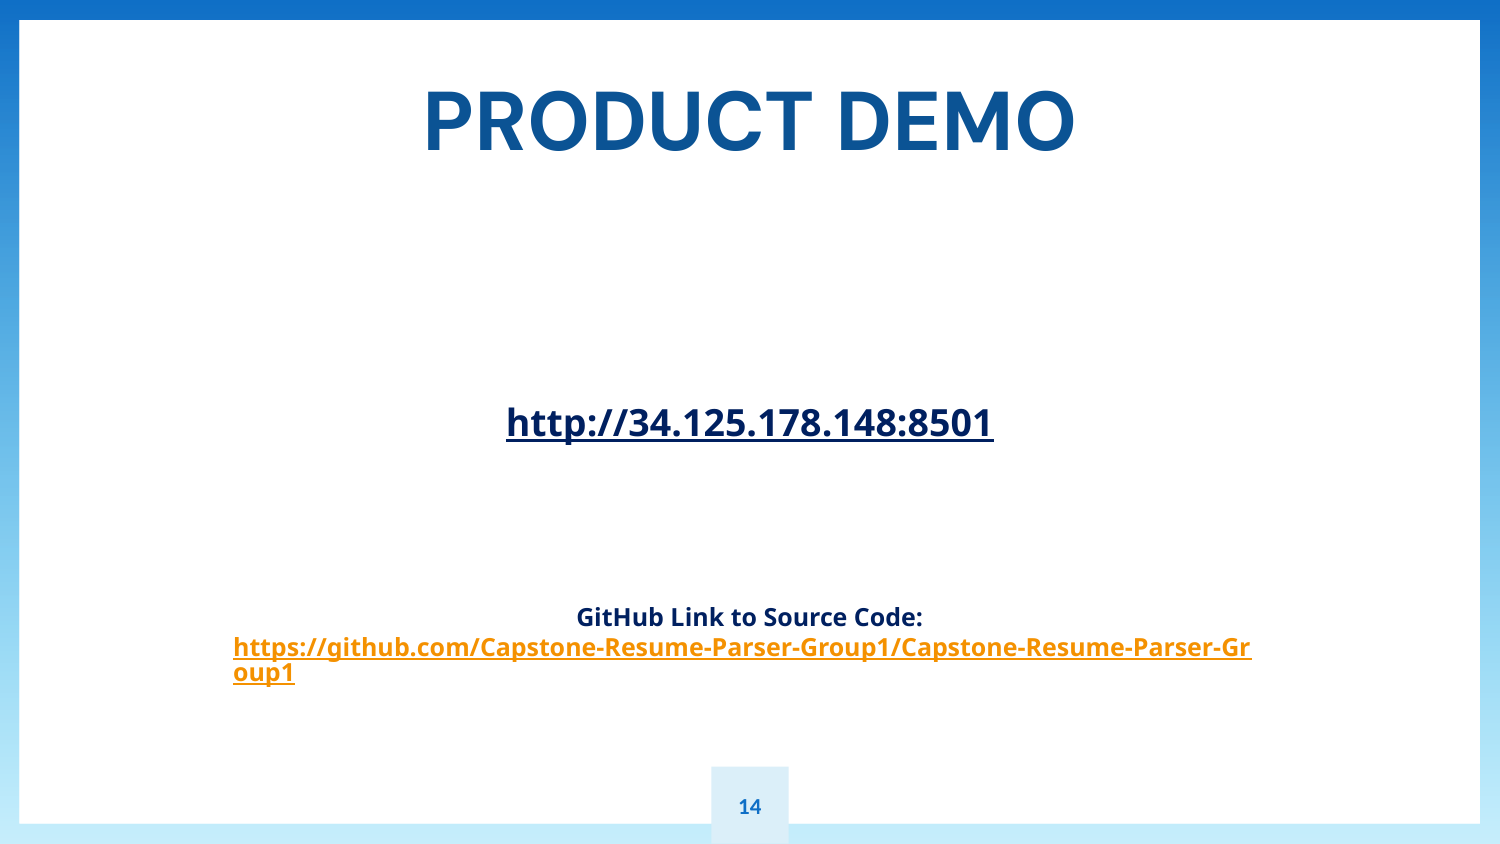

PRODUCT DEMO
http://34.125.178.148:8501
GitHub Link to Source Code:
https://github.com/Capstone-Resume-Parser-Group1/Capstone-Resume-Parser-Group1
14